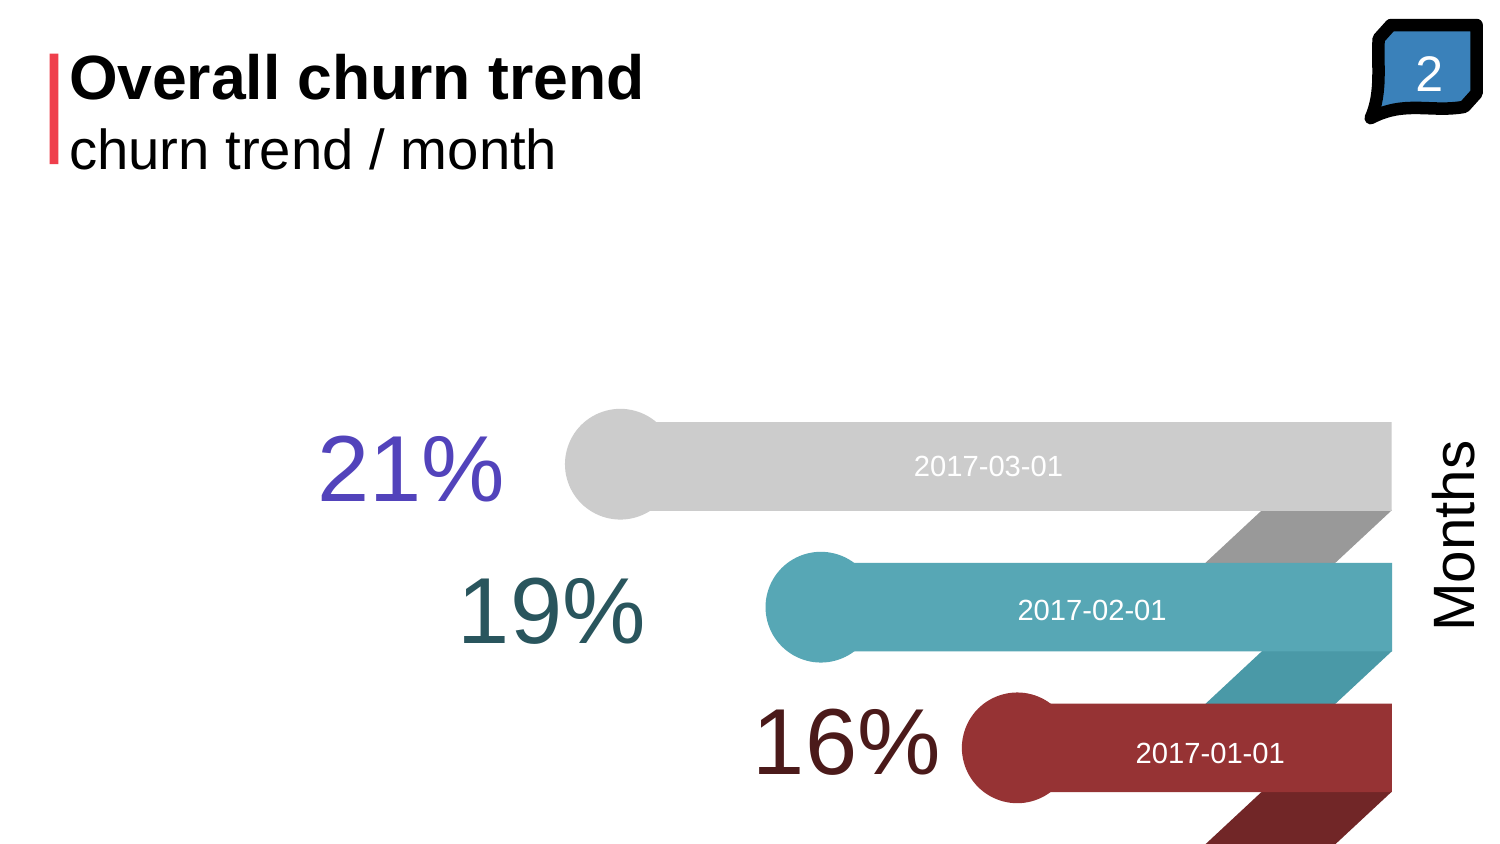

2
# Overall churn trend
churn trend / month
Months
21%

2017-03-01
19%

2017-02-01
16%

2017-01-01